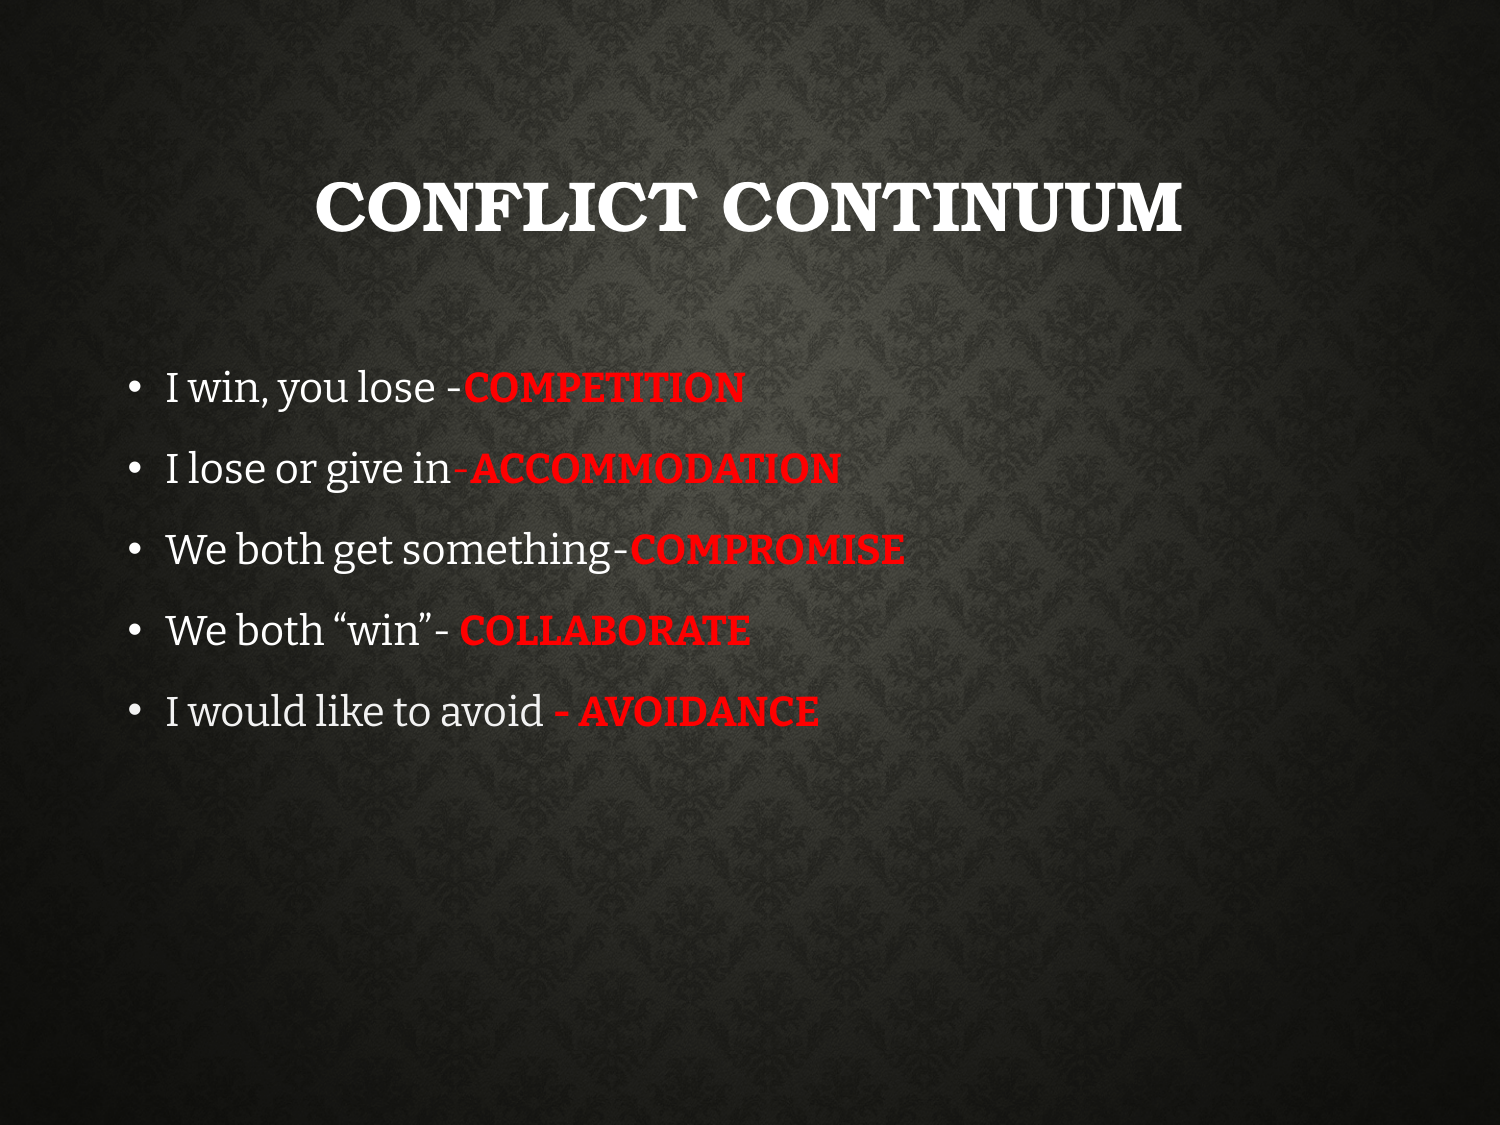

# CONFLICT CONTINUUM
I win, you lose -COMPETITION
I lose or give in-ACCOMMODATION
We both get something-COMPROMISE
We both “win”- COLLABORATE
I would like to avoid - AVOIDANCE